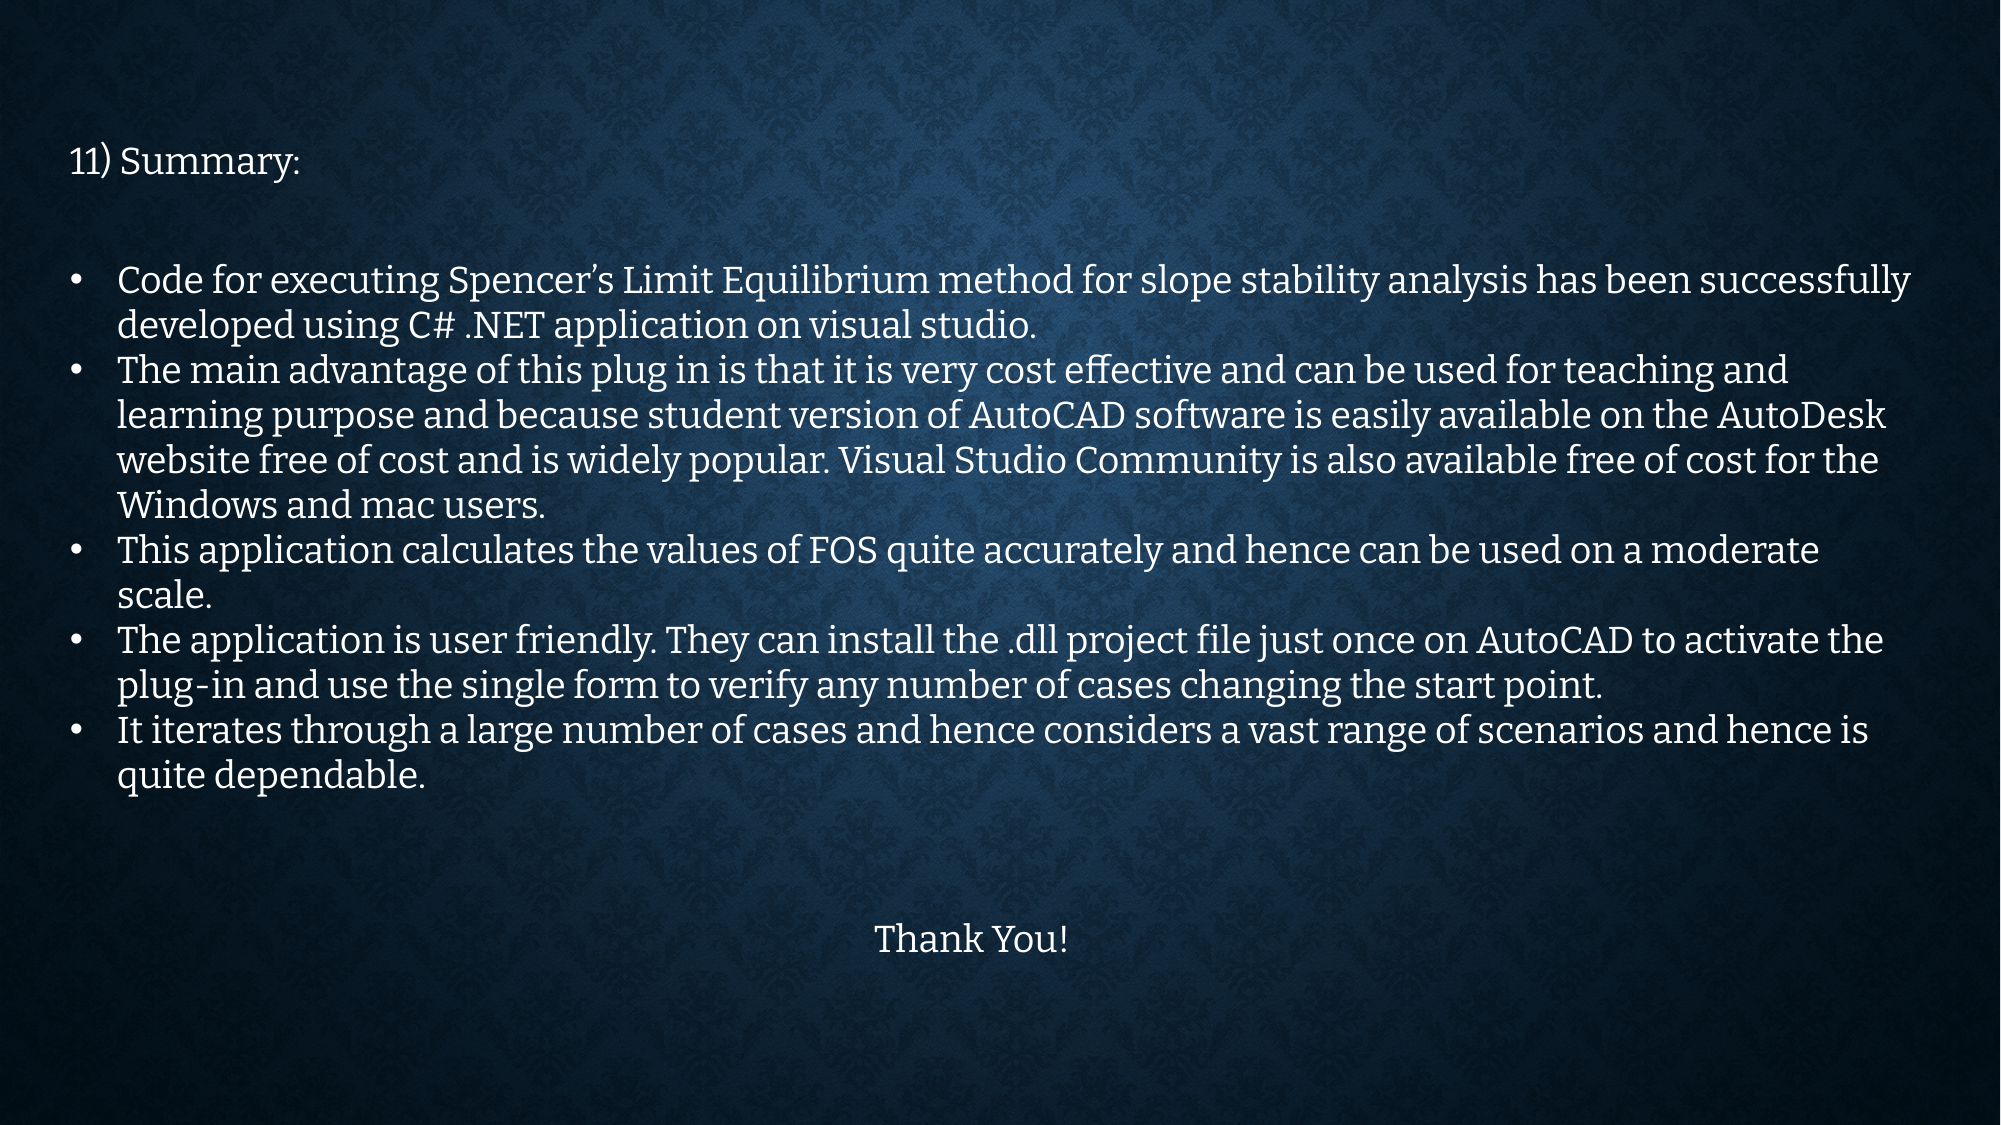

11) Summary:
Code for executing Spencer’s Limit Equilibrium method for slope stability analysis has been successfully developed using C# .NET application on visual studio.
The main advantage of this plug in is that it is very cost effective and can be used for teaching and learning purpose and because student version of AutoCAD software is easily available on the AutoDesk website free of cost and is widely popular. Visual Studio Community is also available free of cost for the Windows and mac users.
This application calculates the values of FOS quite accurately and hence can be used on a moderate scale.
The application is user friendly. They can install the .dll project file just once on AutoCAD to activate the plug-in and use the single form to verify any number of cases changing the start point.
It iterates through a large number of cases and hence considers a vast range of scenarios and hence is quite dependable.
Thank You!